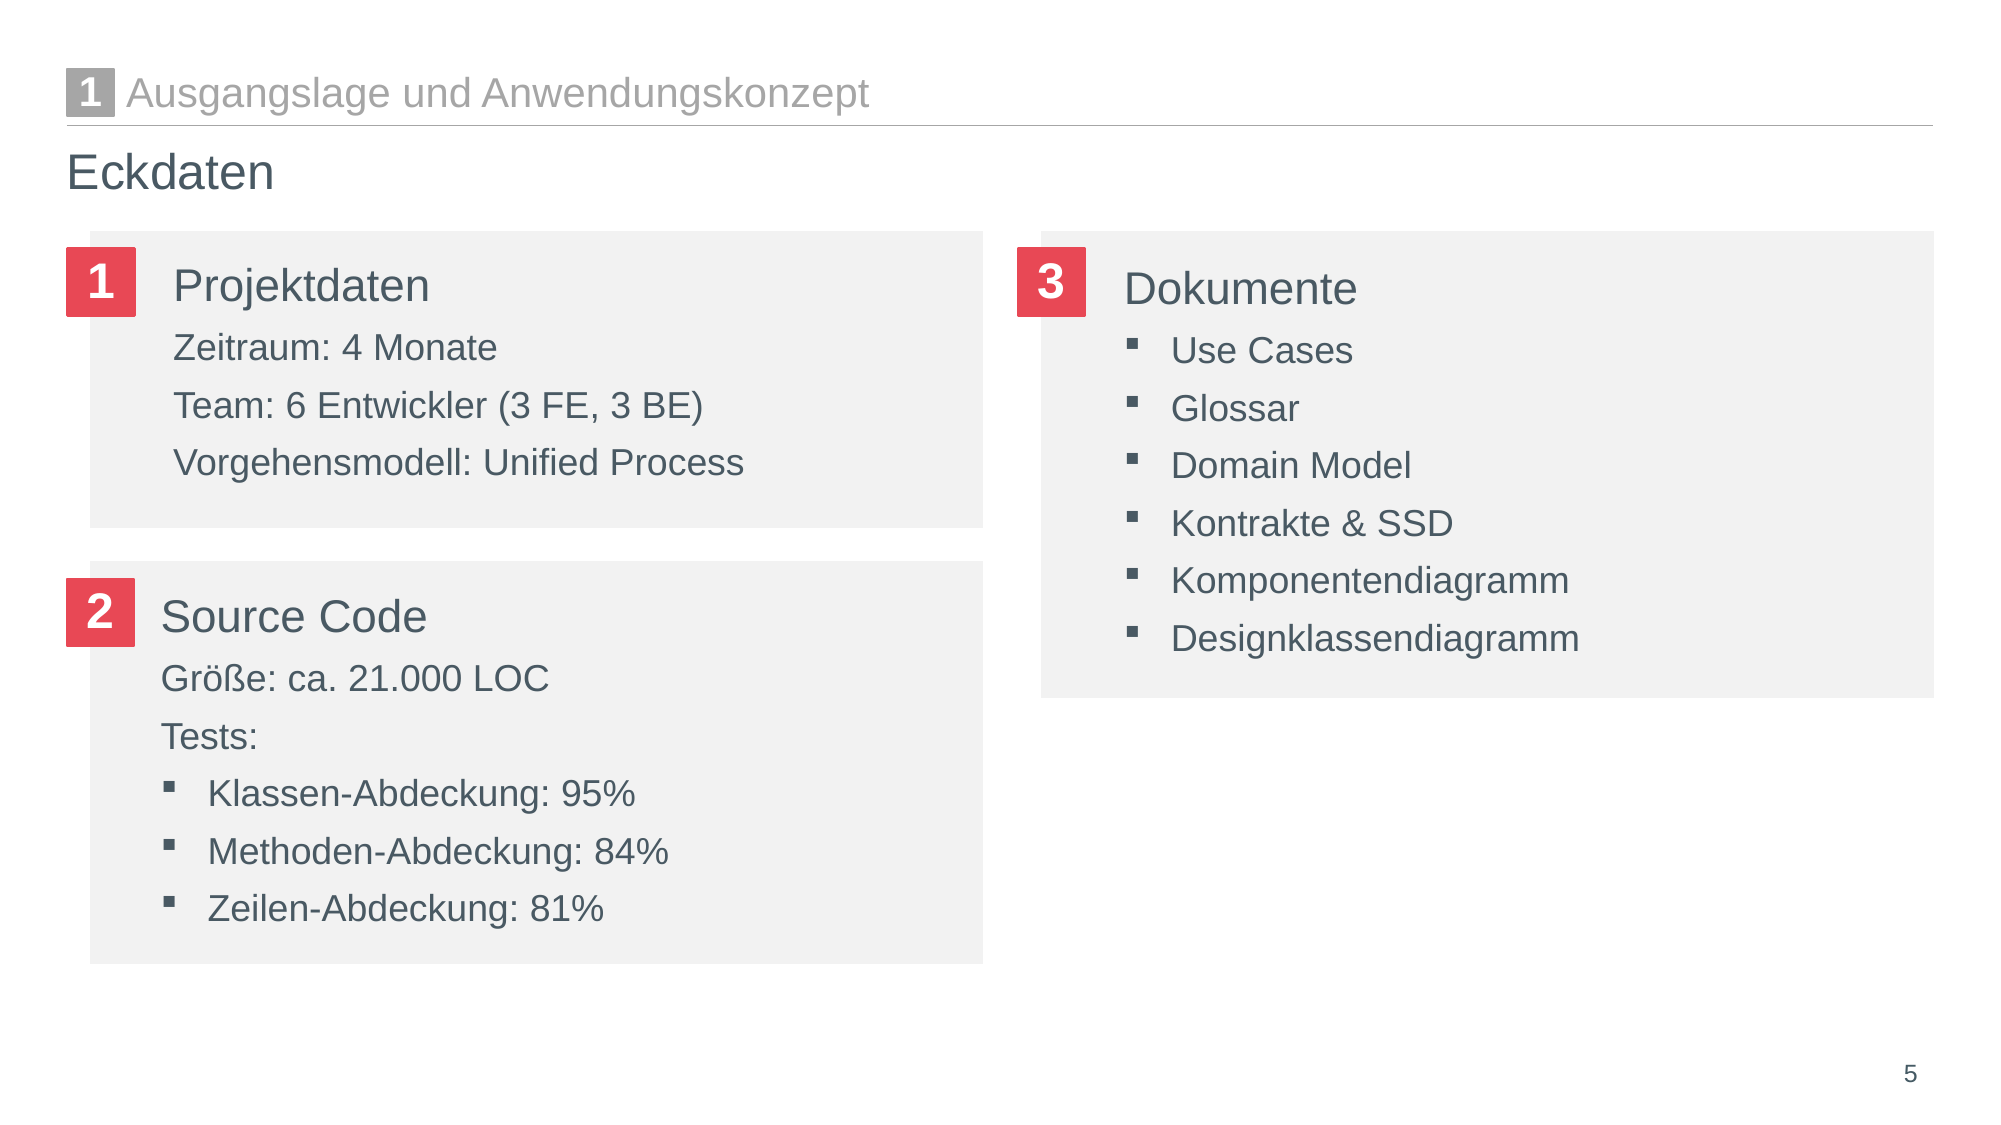

# Ausgangslage und Anwendungskonzept
1
Eckdaten

3
Dokumente
Use Cases
Glossar
Domain Model
Kontrakte & SSD
Komponentendiagramm
Designklassendiagramm

1
Projektdaten
Zeitraum: 4 Monate
Team: 6 Entwickler (3 FE, 3 BE)
Vorgehensmodell: Unified Process

2
Source Code
Größe: ca. 21.000 LOC
Tests:
Klassen-Abdeckung: 95%
Methoden-Abdeckung: 84%
Zeilen-Abdeckung: 81%
5